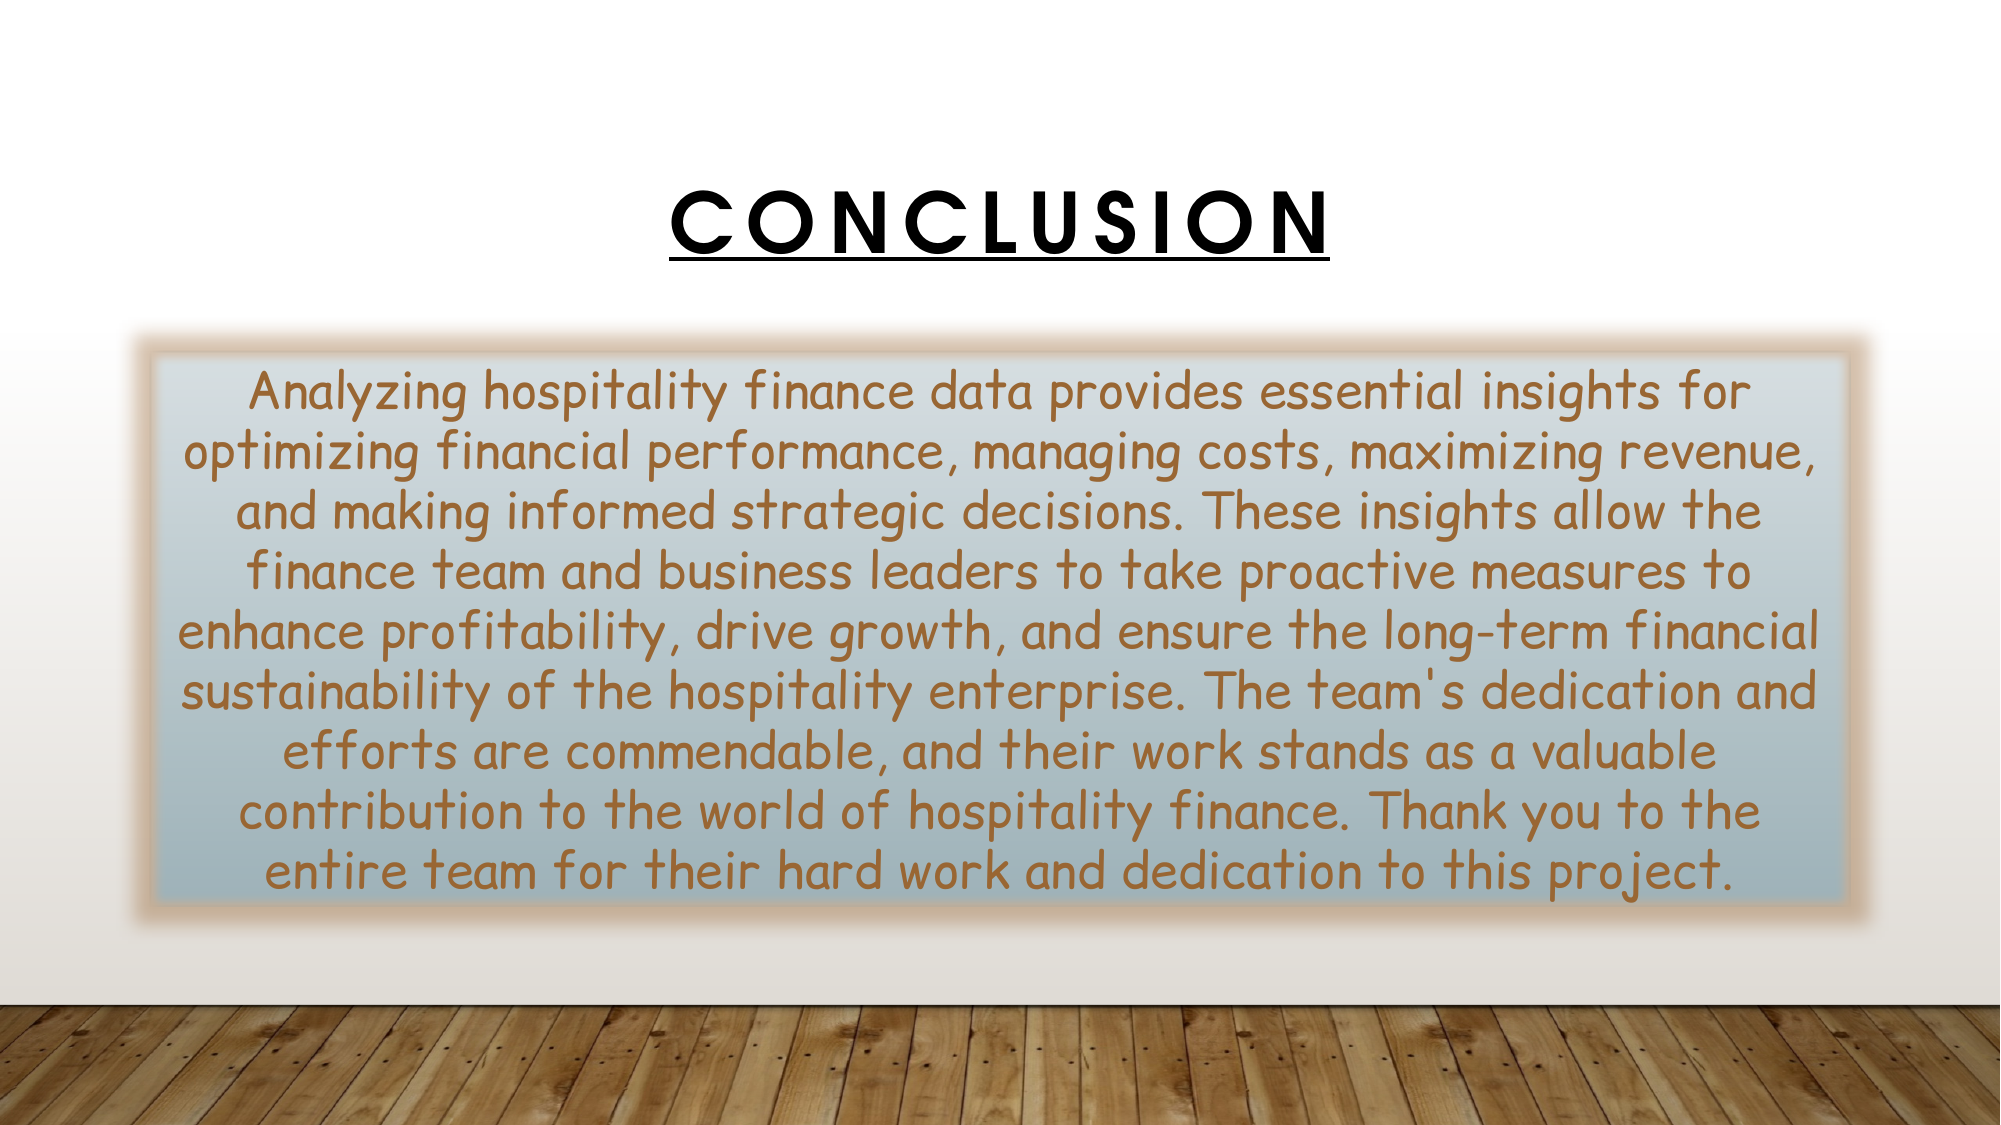

CONCLUSION
Analyzing hospitality finance data provides essential insights for optimizing financial performance, managing costs, maximizing revenue, and making informed strategic decisions. These insights allow the finance team and business leaders to take proactive measures to enhance profitability, drive growth, and ensure the long-term financial sustainability of the hospitality enterprise. The team's dedication and efforts are commendable, and their work stands as a valuable contribution to the world of hospitality finance. Thank you to the entire team for their hard work and dedication to this project.